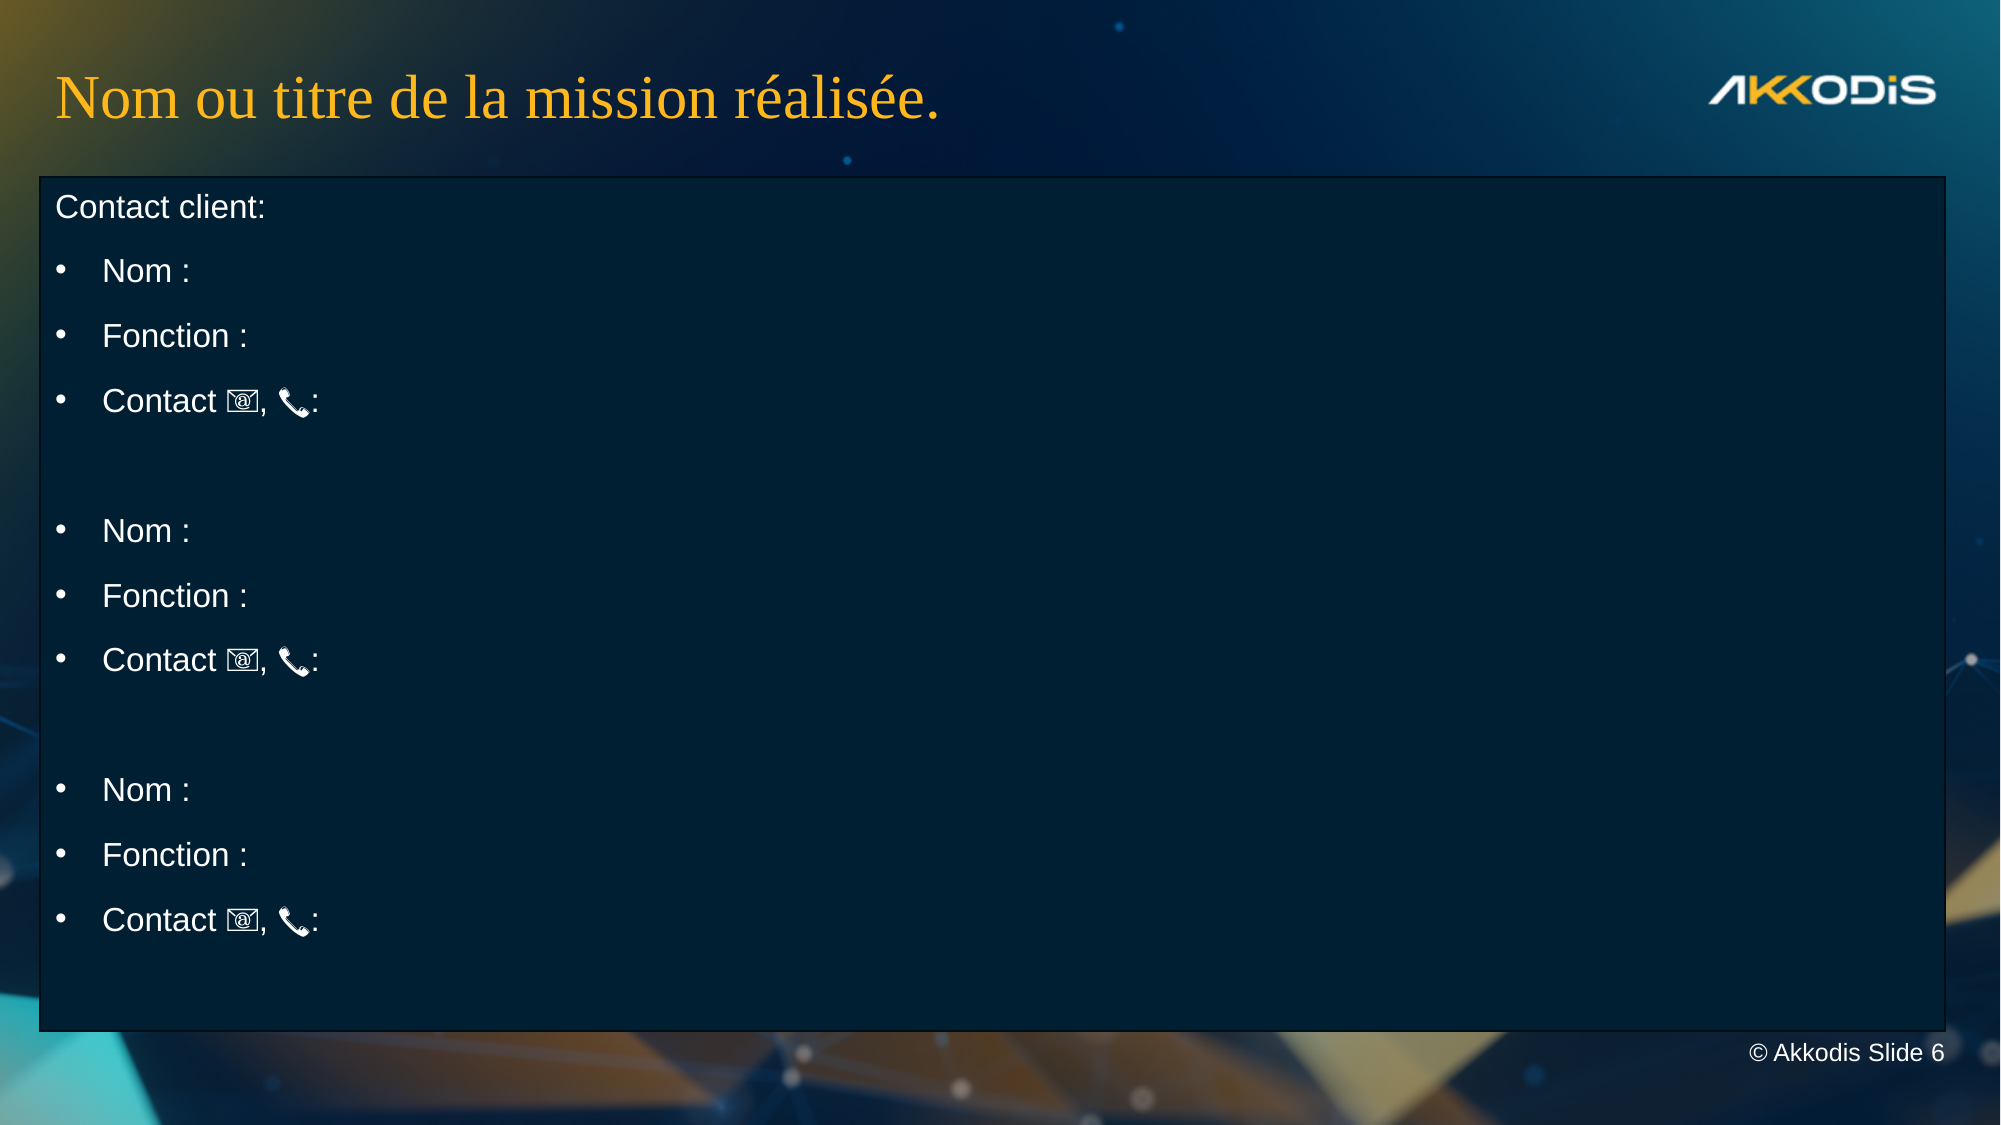

Nom ou titre de la mission réalisée.
Contact client:
Nom :
Fonction :
Contact 📧, 📞:

Nom :
Fonction :
Contact 📧, 📞:

Nom :
Fonction :
Contact 📧, 📞:

© Akkodis Slide 6